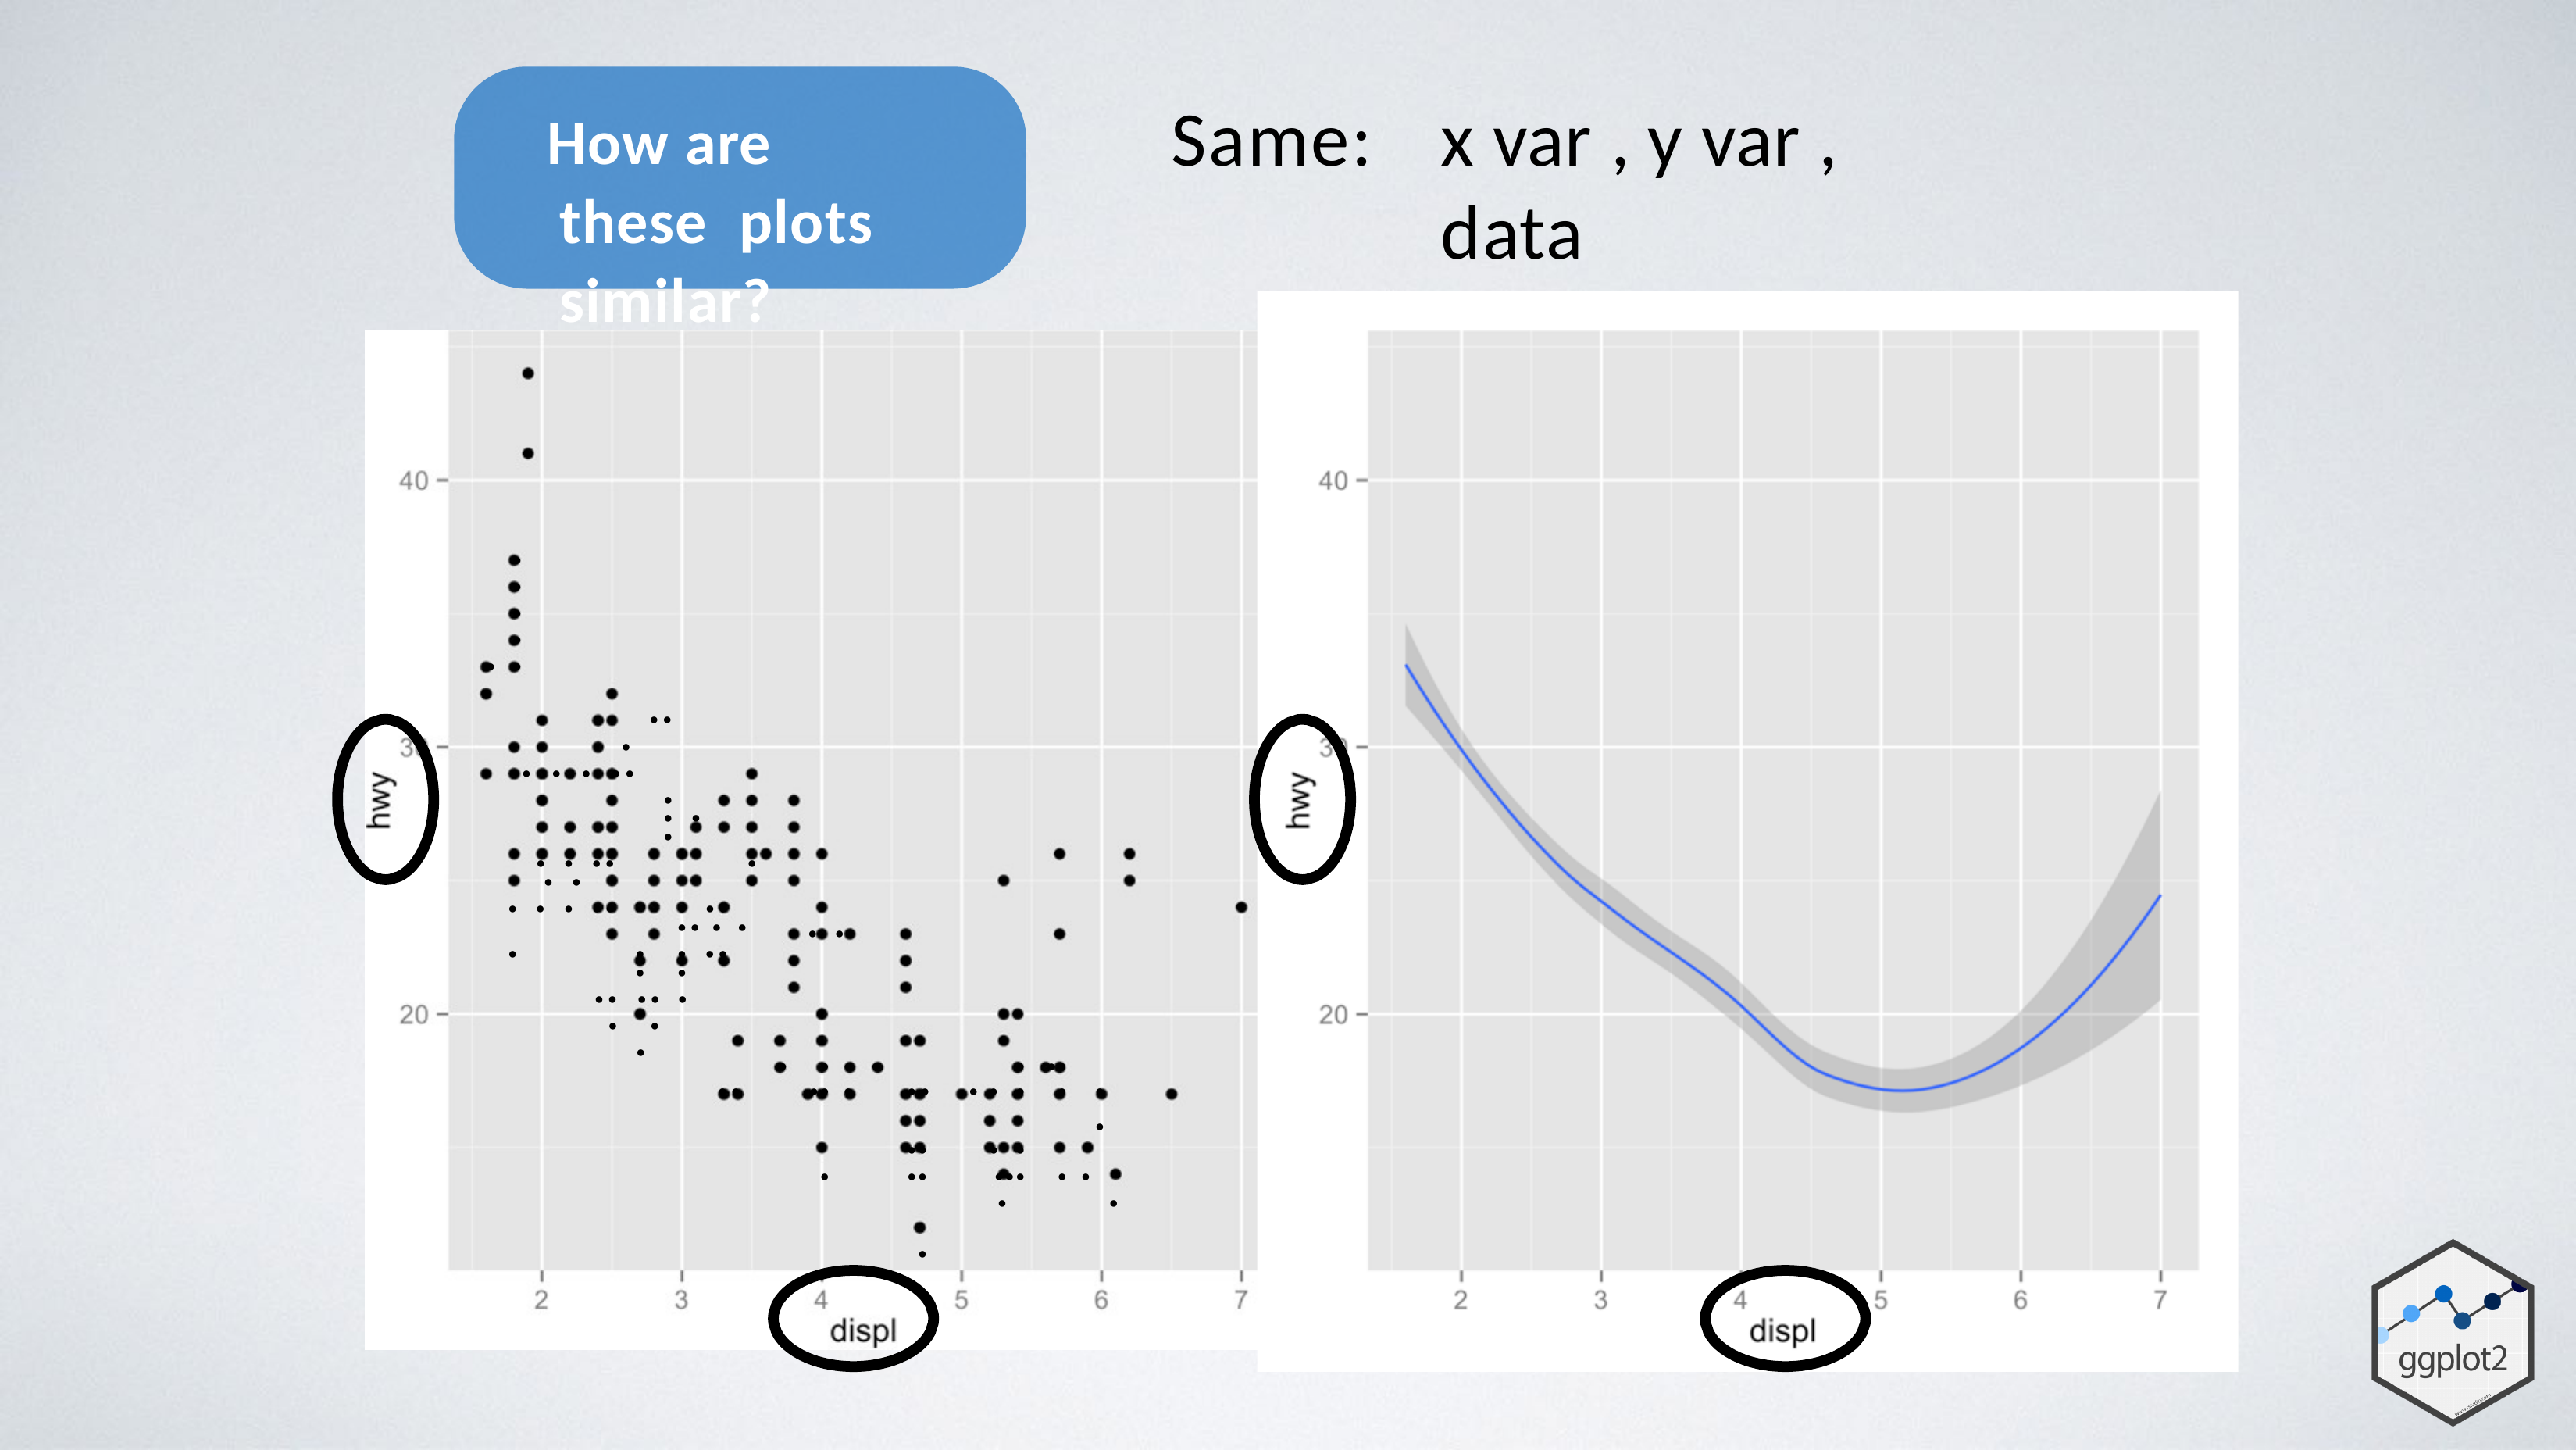

# Same:
x var , y var , data
How are these  plots similar?

●
●
●
●
●
●
● ●
●
●
●	●●
●  ●	●
●    ●    ●    ●    ●●	●
●	●	●  ●	●
●  ●  ●●	●  ●  ●	●
●  ●  ●  ●●	●  ●●	●● ● ●
●	●	●  ●●	●	●
●●  ●● ●
●	●
●

●
●
●
●
●
● ● ●
●
●
●
●
●
●
●
●
●
●
●
●
●●
●
●
●
●
●●
|  | ● ● | ● ● | ● | ●● |  |
| --- | --- | --- | --- | --- | --- |
| ●● | ●● | ● ●● | ● ● ● | ● | ● ● |
|  |  | ●● | ● ● |  |  |
|  | ● | ●● | ●●● | ● | ● |
|  |  | ● | ● |  | ● |